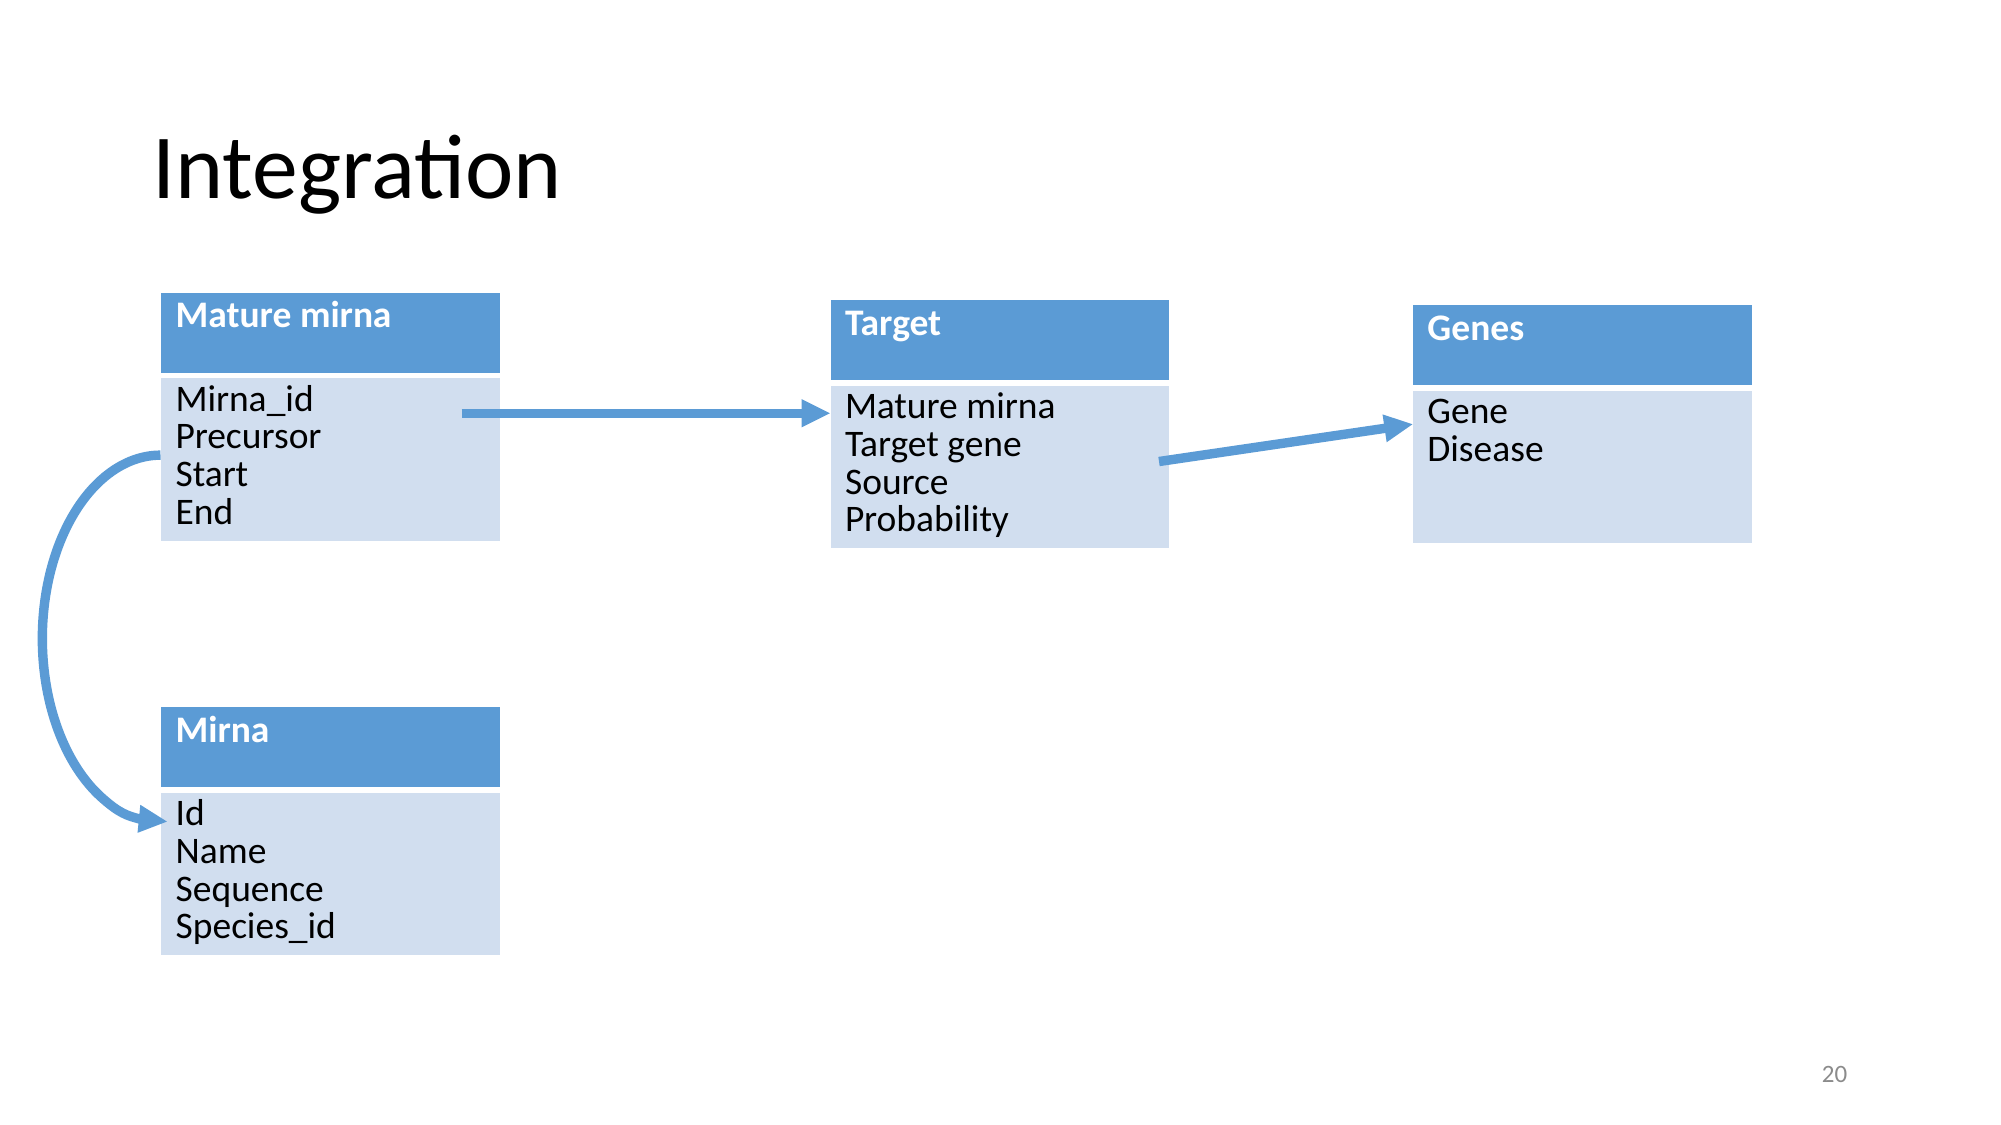

# Integration
| Mature mirna |
| --- |
| Mirna\_id Precursor Start End |
| Target |
| --- |
| Mature mirna Target gene Source Probability |
| Genes |
| --- |
| Gene Disease |

| Mirna |
| --- |
| Id Name Sequence Species\_id |
20